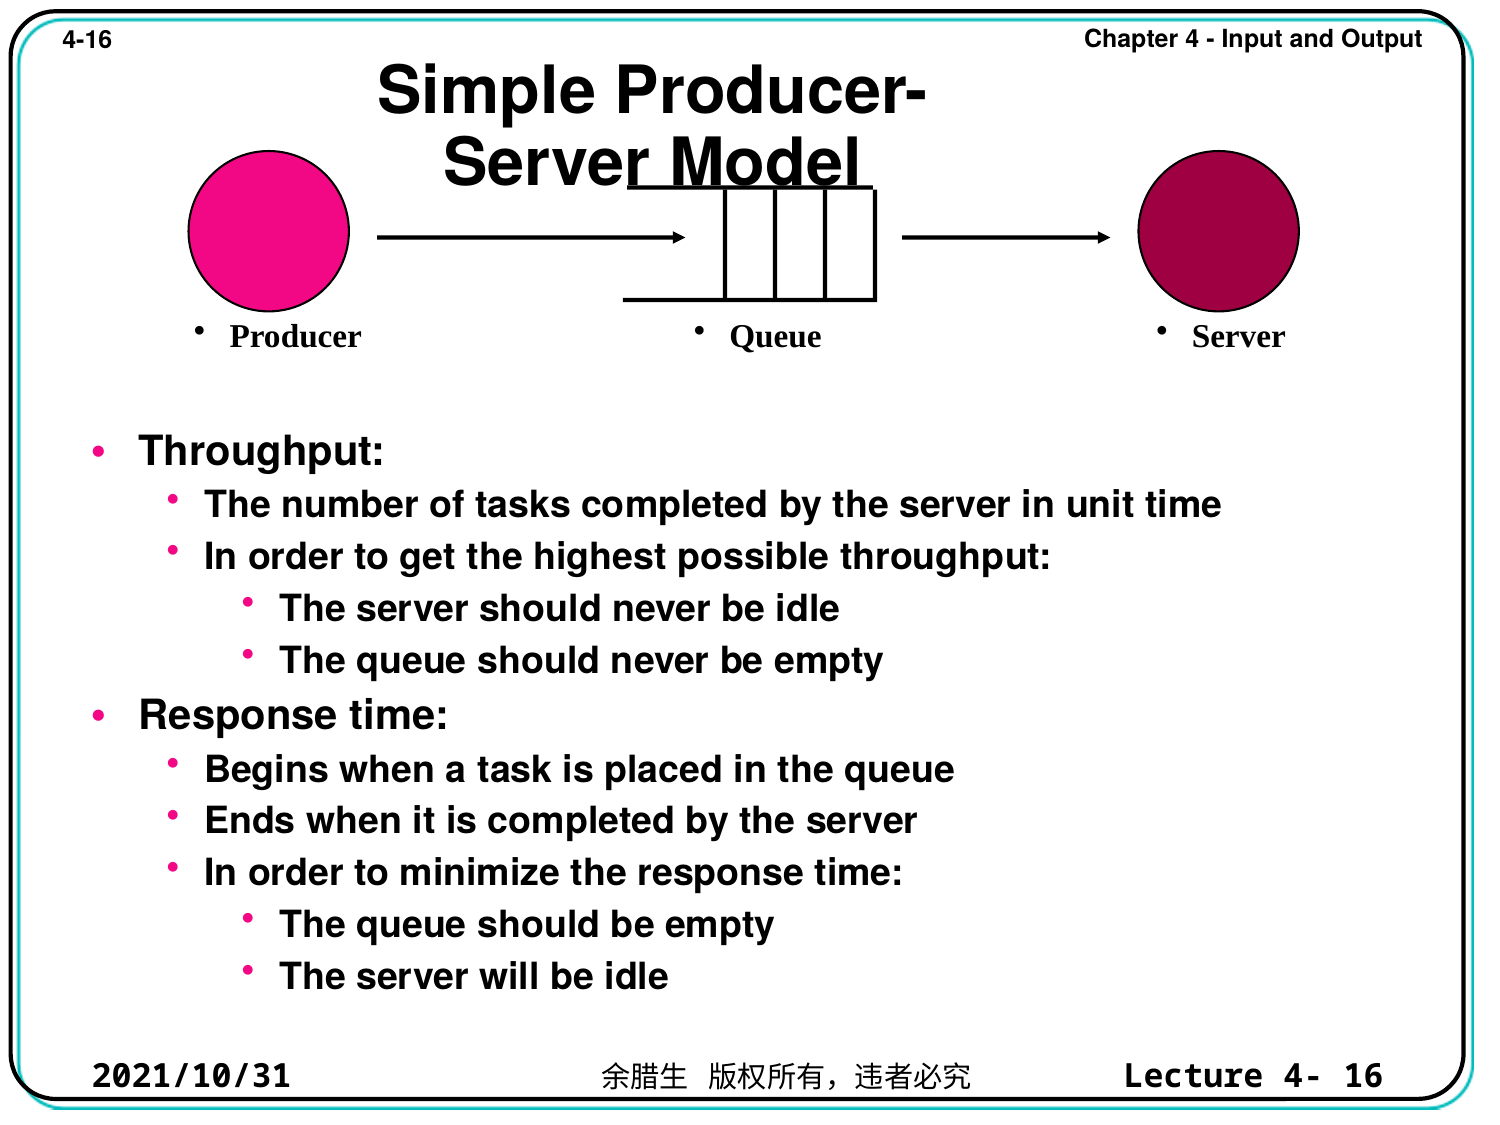

# Simple Producer-Server Model

Producer
Queue
Server
Throughput:
The number of tasks completed by the server in unit time
In order to get the highest possible throughput:
The server should never be idle
The queue should never be empty
Response time:
Begins when a task is placed in the queue
Ends when it is completed by the server
In order to minimize the response time:
The queue should be empty
The server will be idle
2021/10/31
Lecture 4- 16